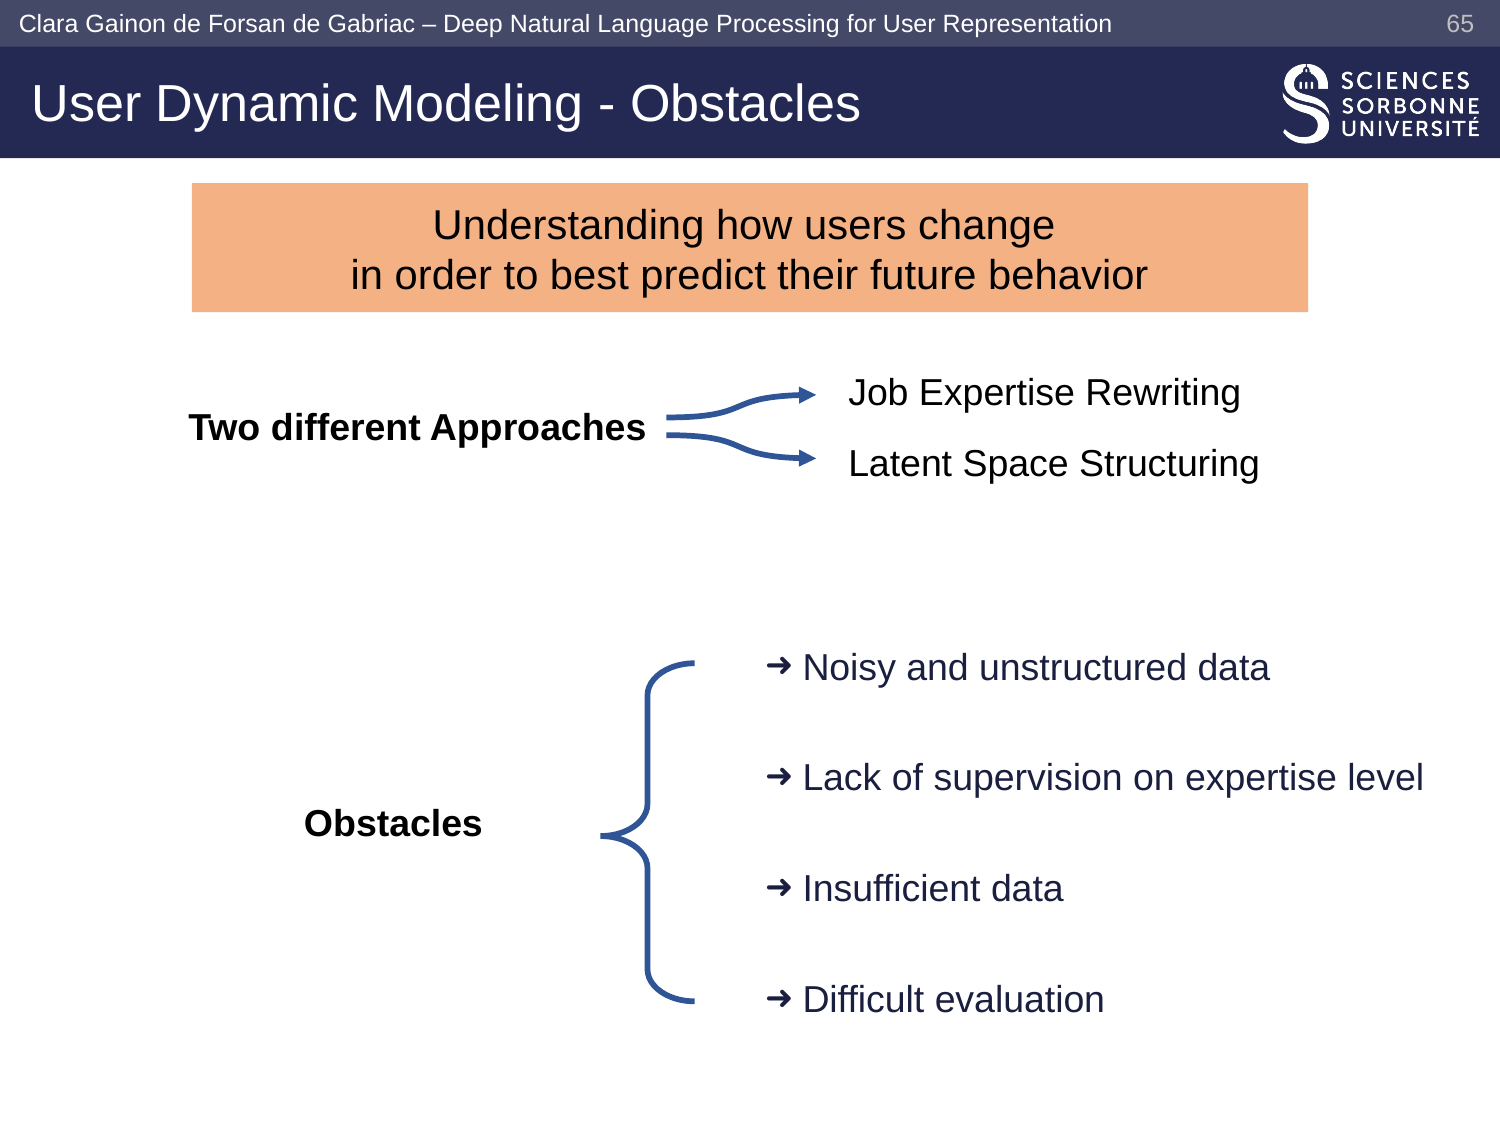

65
# User Dynamic Modeling - Obstacles
Understanding how users change
in order to best predict their future behavior
Job Expertise Rewriting

Two different Approaches

Latent Space Structuring
Noisy and unstructured data
Lack of supervision on expertise level
Insufficient data
Difficult evaluation

Obstacles